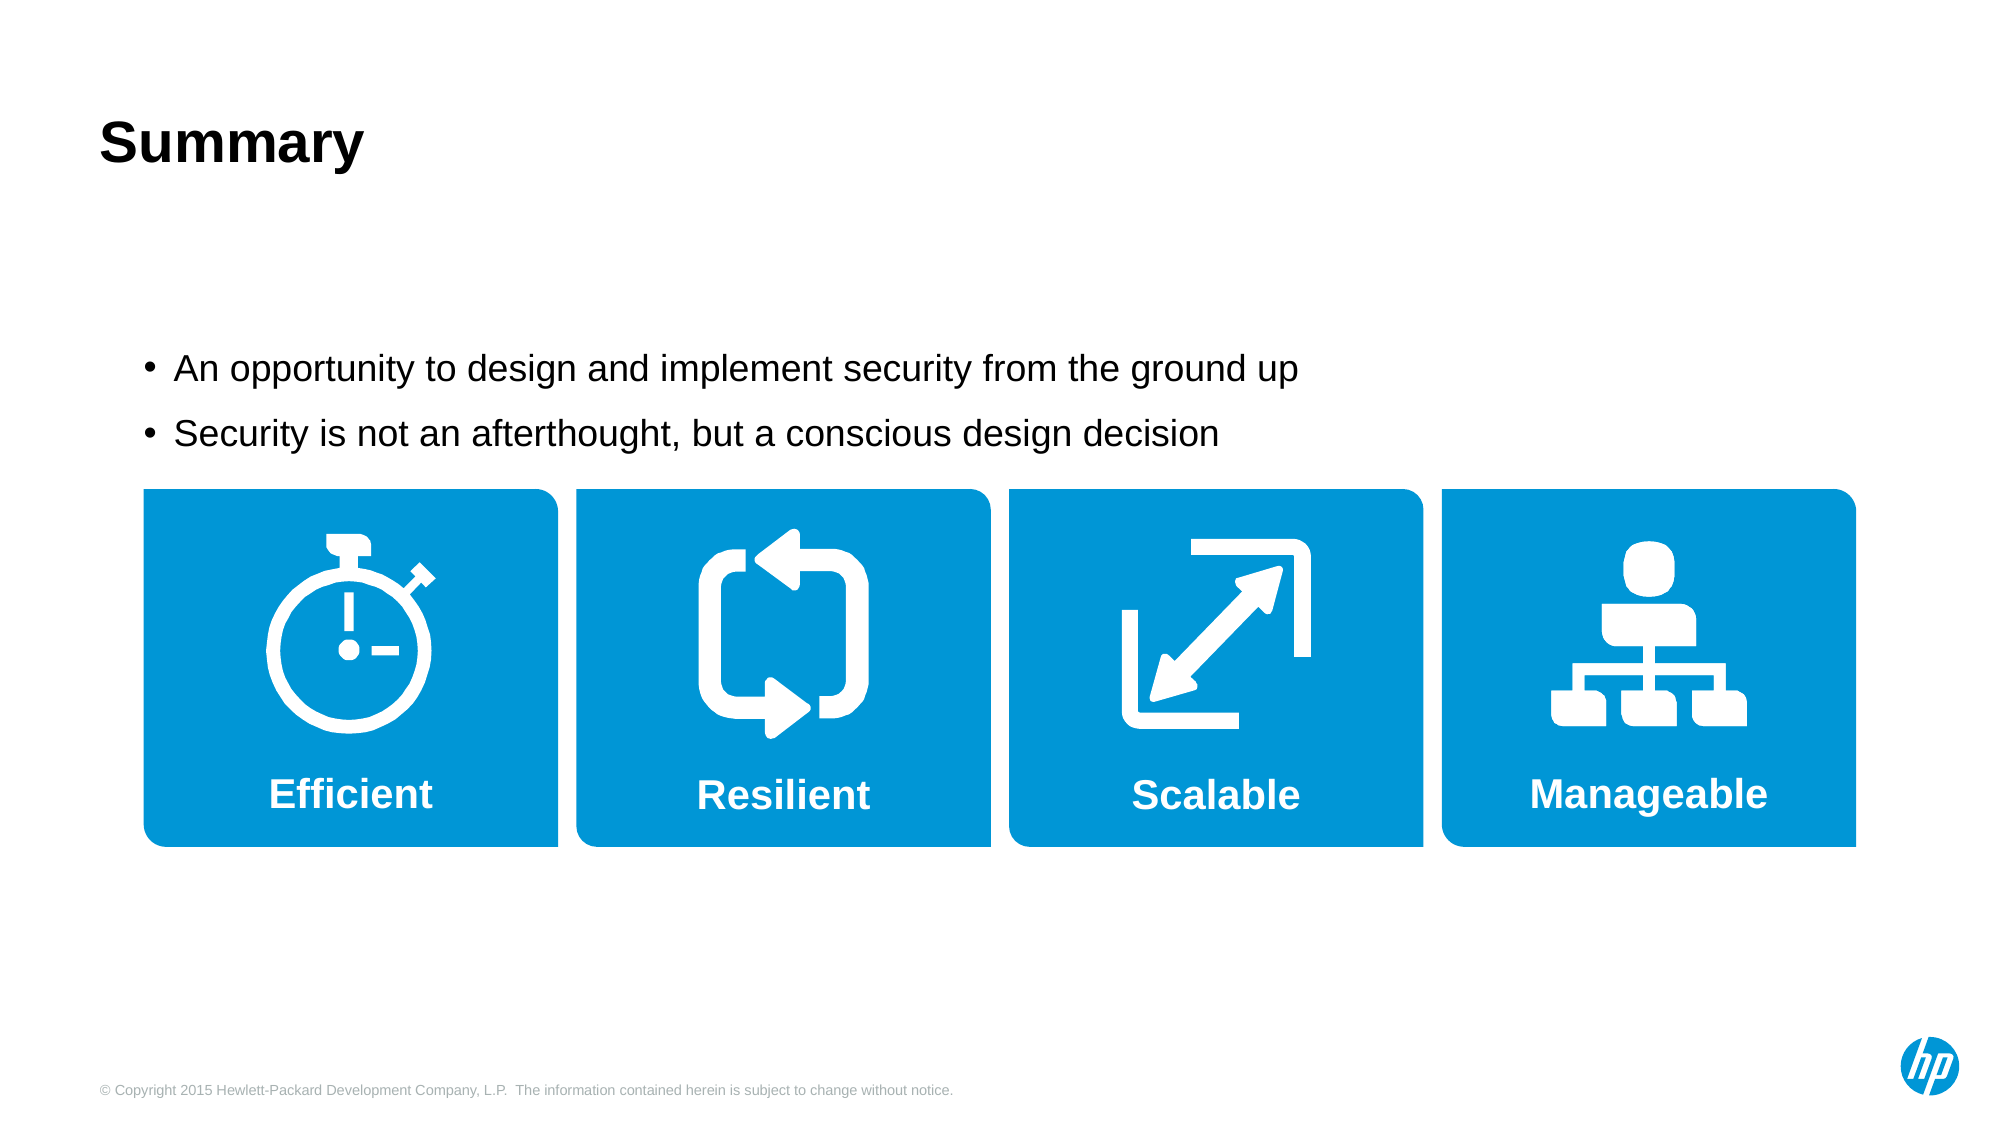

# Summary
An opportunity to design and implement security from the ground up
Security is not an afterthought, but a conscious design decision
Efficient
Resilient
Scalable
Manageable